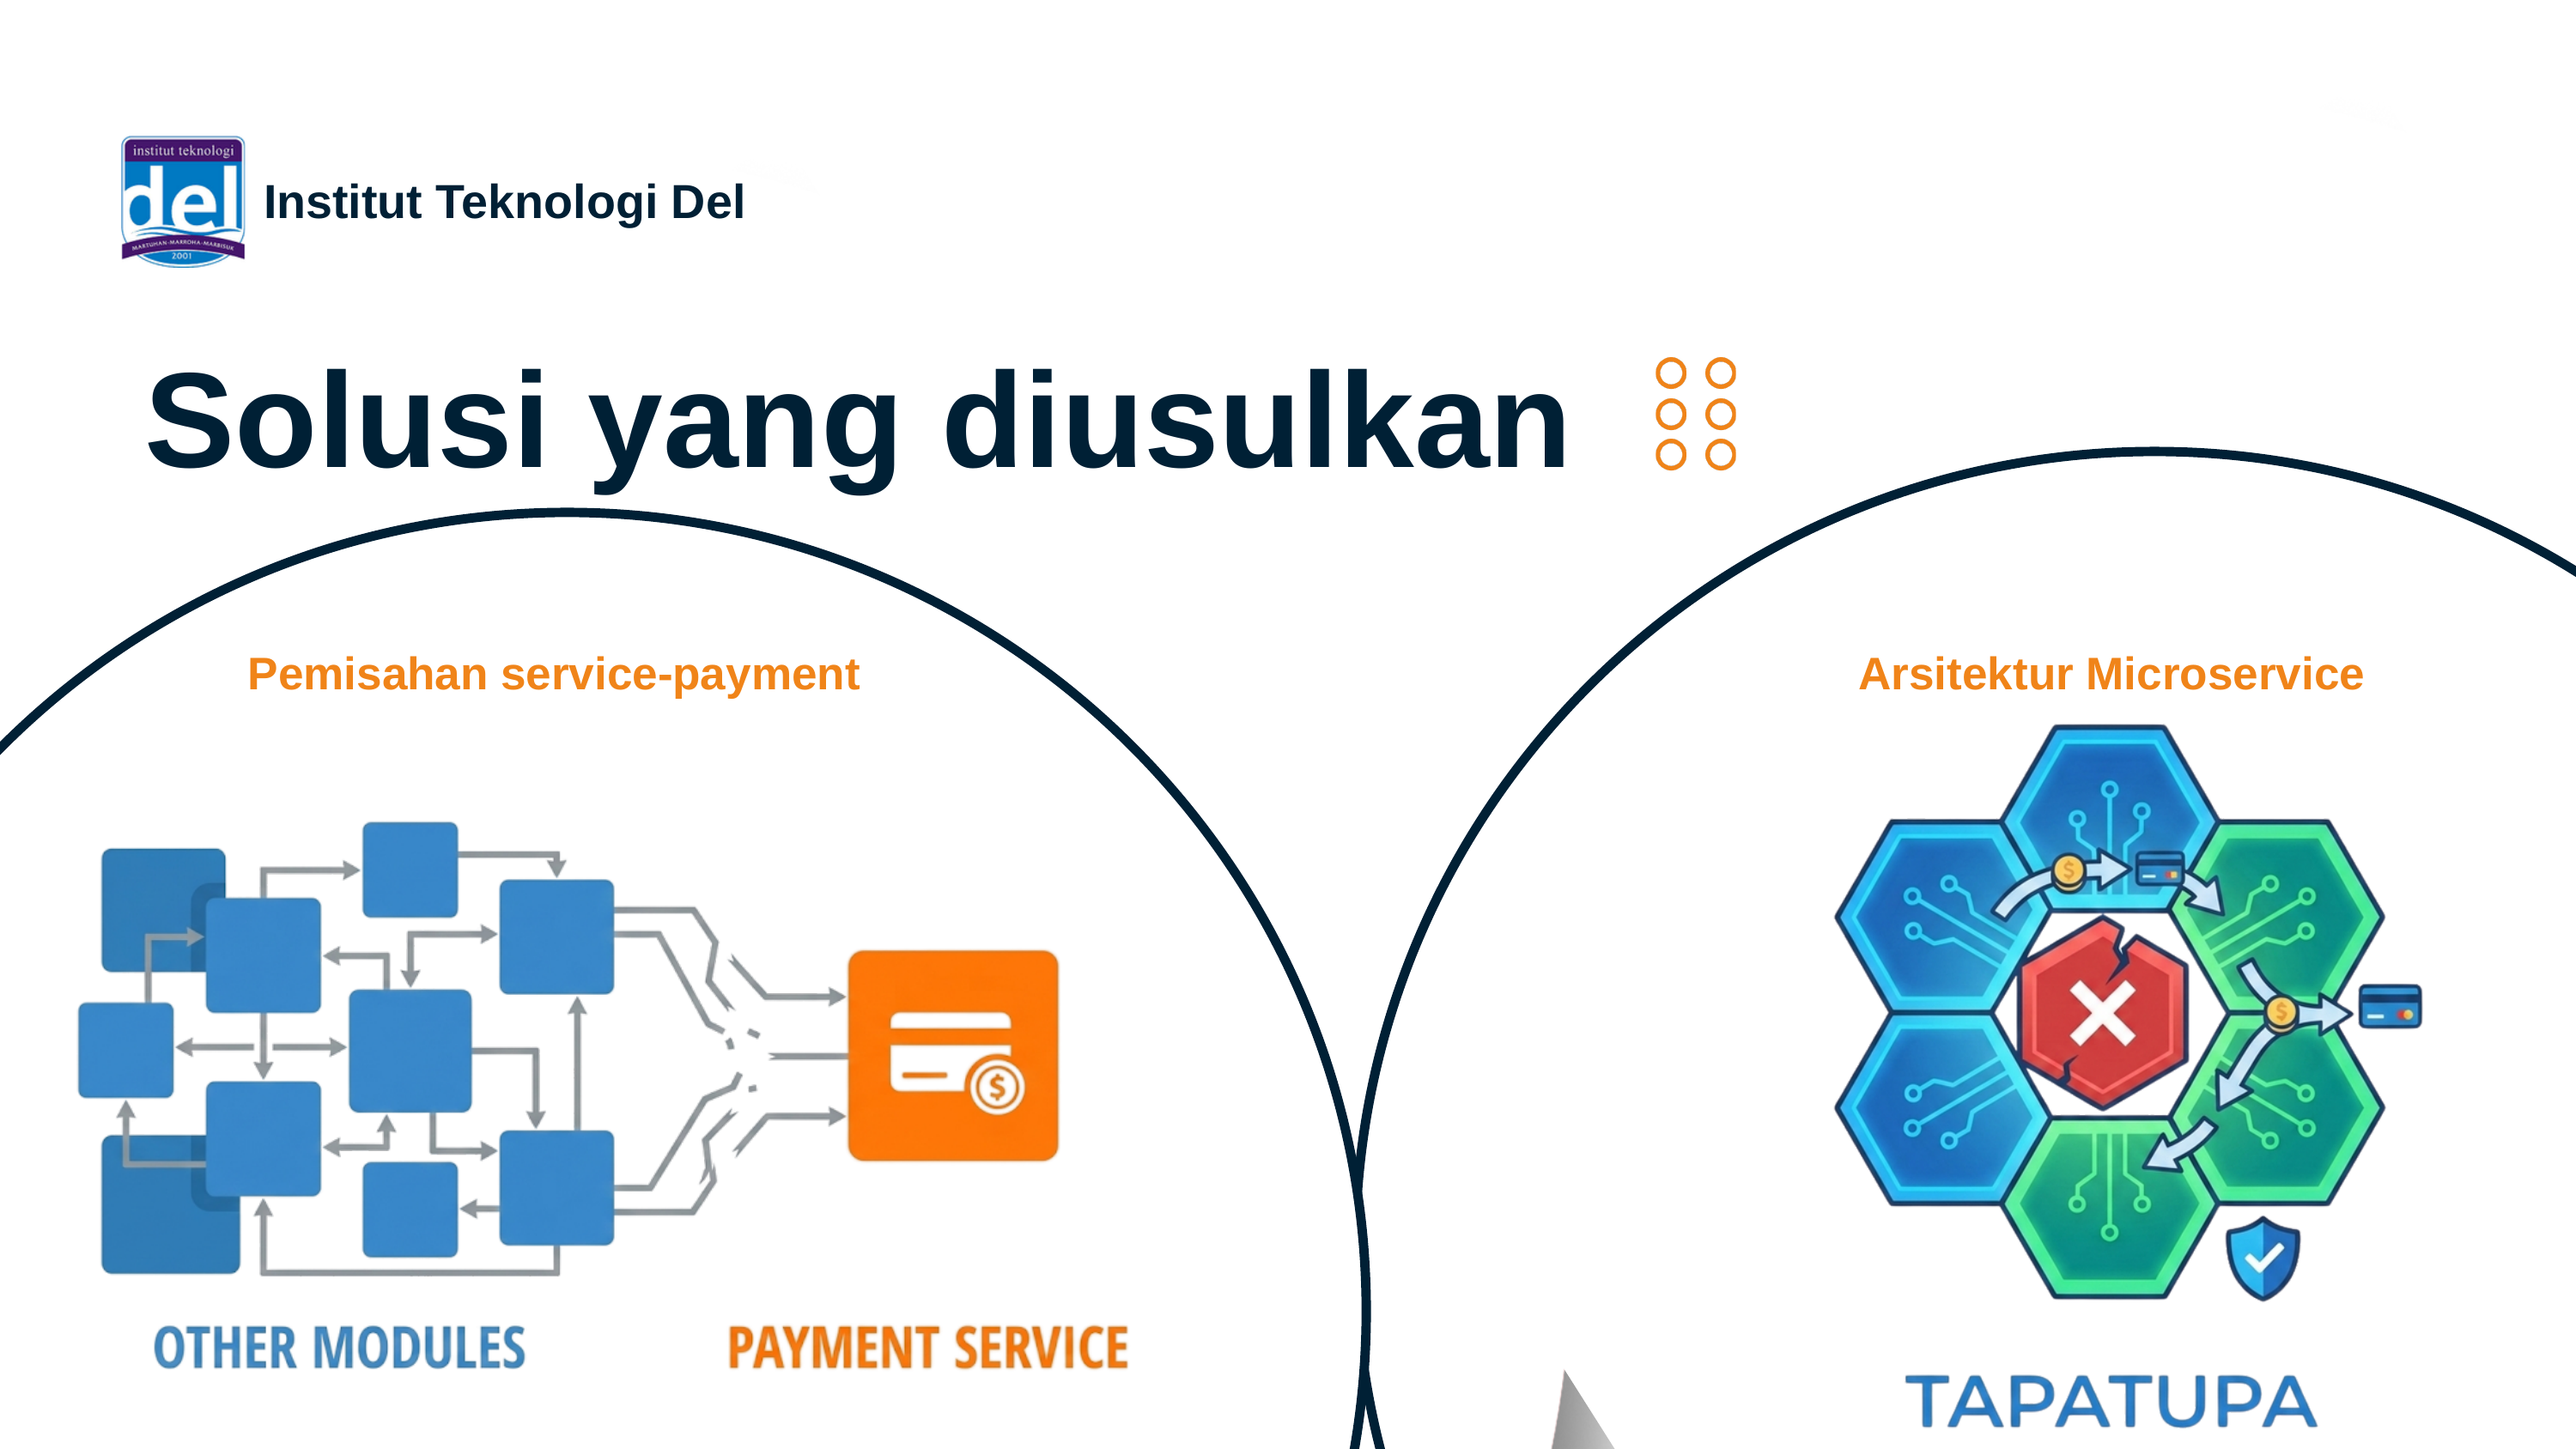

Institut Teknologi Del
Solusi yang diusulkan

Pemisahan service-payment
Arsitektur Microservice